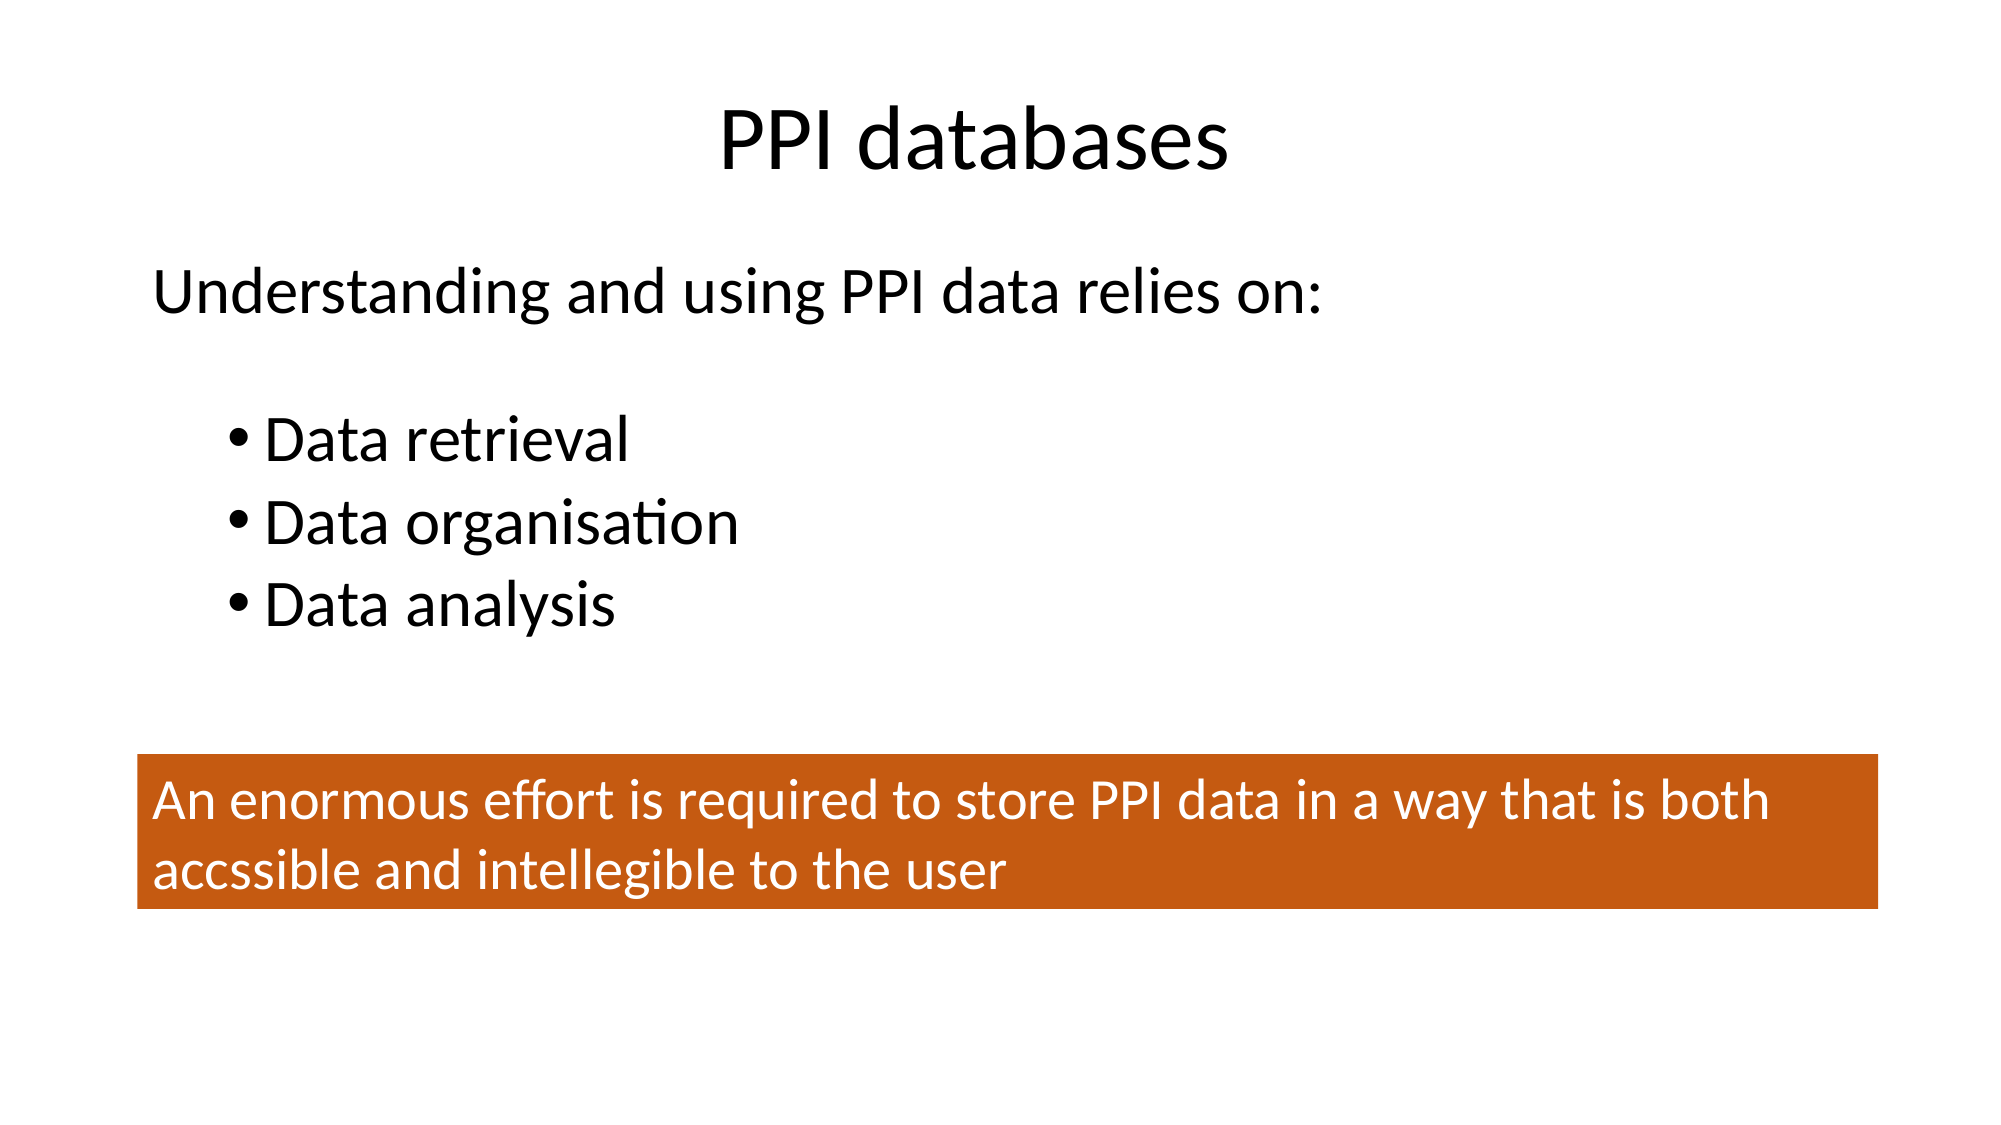

# PPI databases
Understanding and using PPI data relies on:

Data retrieval
Data organisation
Data analysis
An enormous effort is required to store PPI data in a way that is both accssible and intellegible to the user